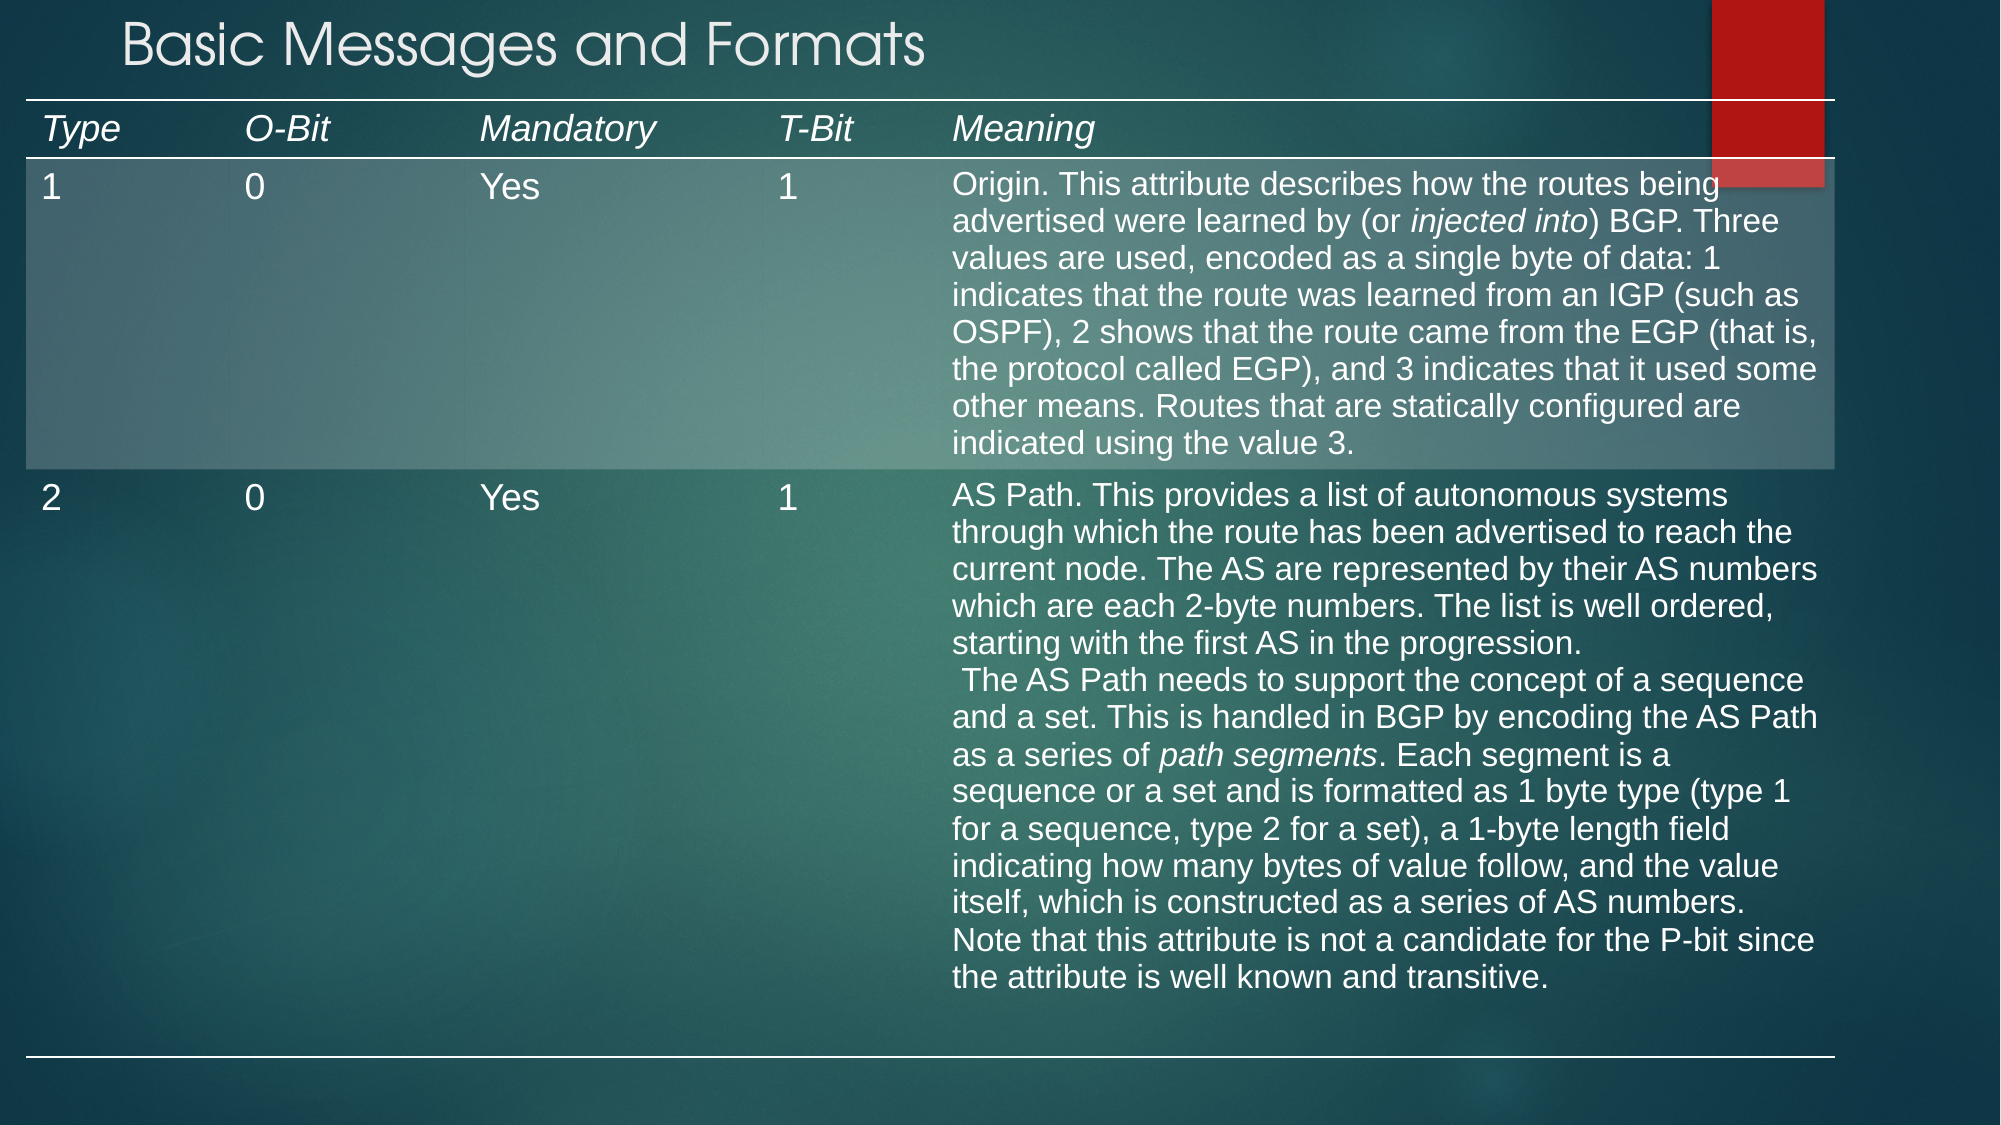

# Basic Messages and Formats
| Type | O-Bit | Mandatory | T-Bit | Meaning |
| --- | --- | --- | --- | --- |
| 1 | 0 | Yes | 1 | Origin. This attribute describes how the routes being advertised were learned by (or injected into) BGP. Three values are used, encoded as a single byte of data: 1 indicates that the route was learned from an IGP (such as OSPF), 2 shows that the route came from the EGP (that is, the protocol called EGP), and 3 indicates that it used some other means. Routes that are statically configured are indicated using the value 3. |
| 2 | 0 | Yes | 1 | AS Path. This provides a list of autonomous systems through which the route has been advertised to reach the current node. The AS are represented by their AS numbers which are each 2-byte numbers. The list is well ordered, starting with the first AS in the progression. The AS Path needs to support the concept of a sequence and a set. This is handled in BGP by encoding the AS Path as a series of path segments. Each segment is a sequence or a set and is formatted as 1 byte type (type 1 for a sequence, type 2 for a set), a 1-byte length field indicating how many bytes of value follow, and the value itself, which is constructed as a series of AS numbers. Note that this attribute is not a candidate for the P-bit since the attribute is well known and transitive. |